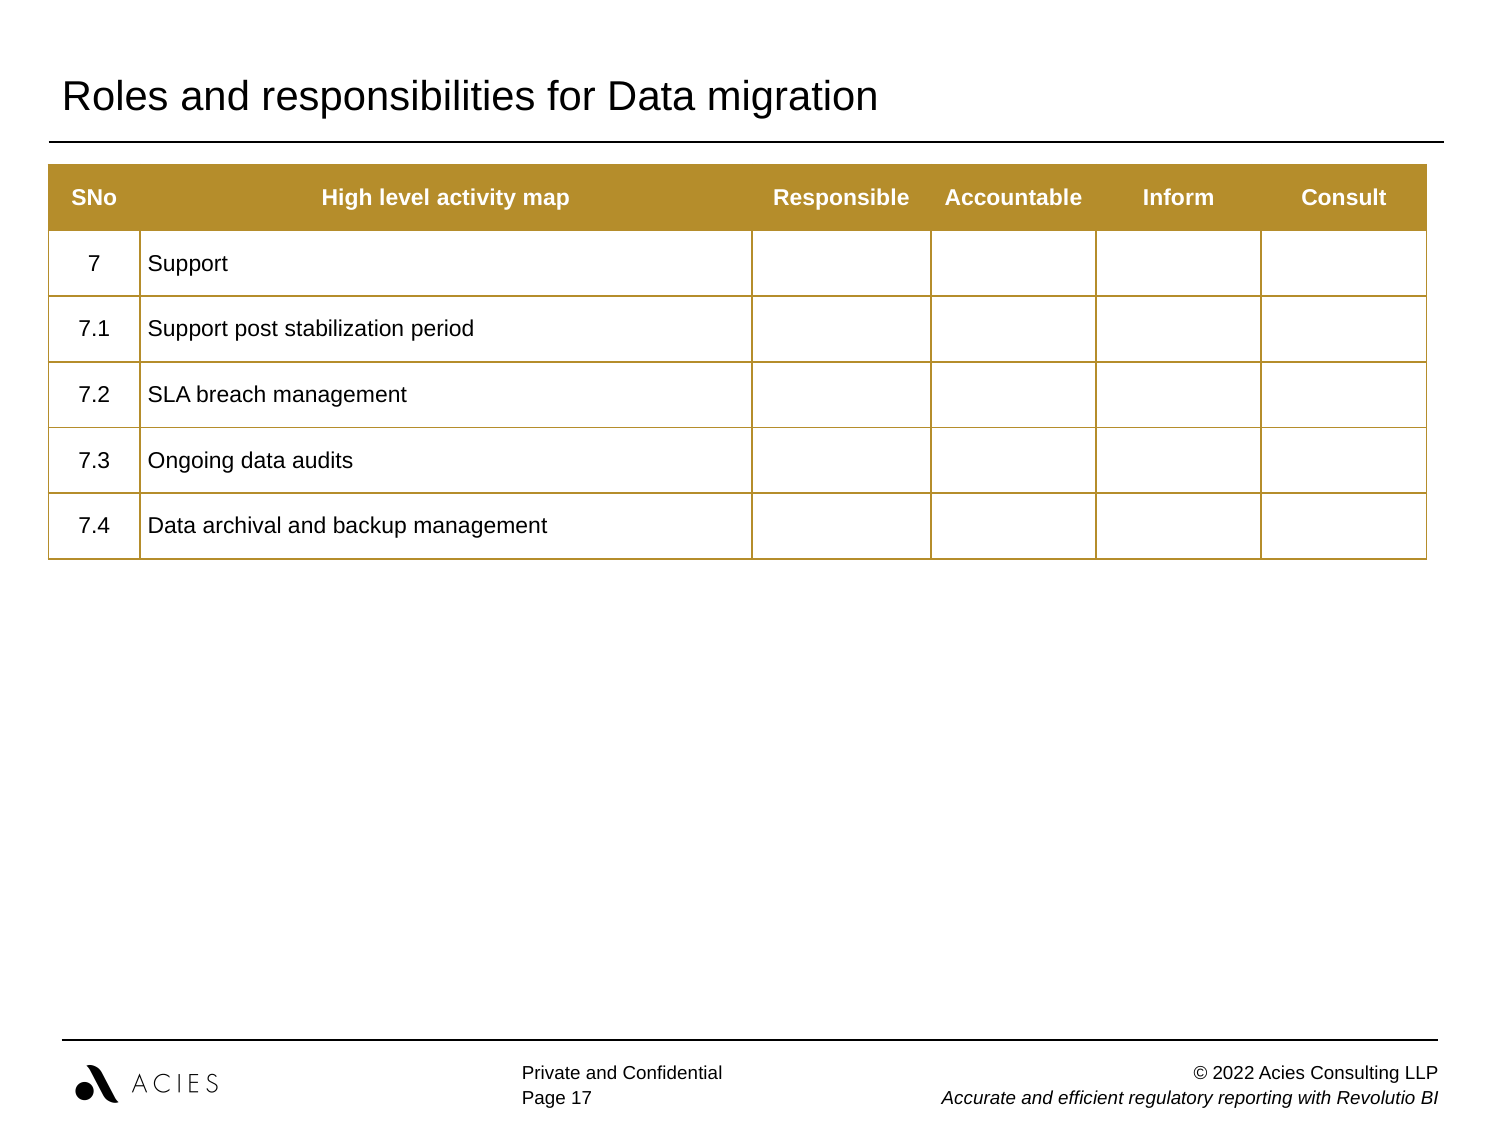

| Roles and responsibilities for Data migration |
| --- |
| SNo | High level activity map | Responsible | Accountable | Inform | Consult |
| --- | --- | --- | --- | --- | --- |
| 7 | Support |  |  |  |  |
| 7.1 | Support post stabilization period |  |  |  |  |
| 7.2 | SLA breach management |  |  |  |  |
| 7.3 | Ongoing data audits |  |  |  |  |
| 7.4 | Data archival and backup management |  |  |  |  |